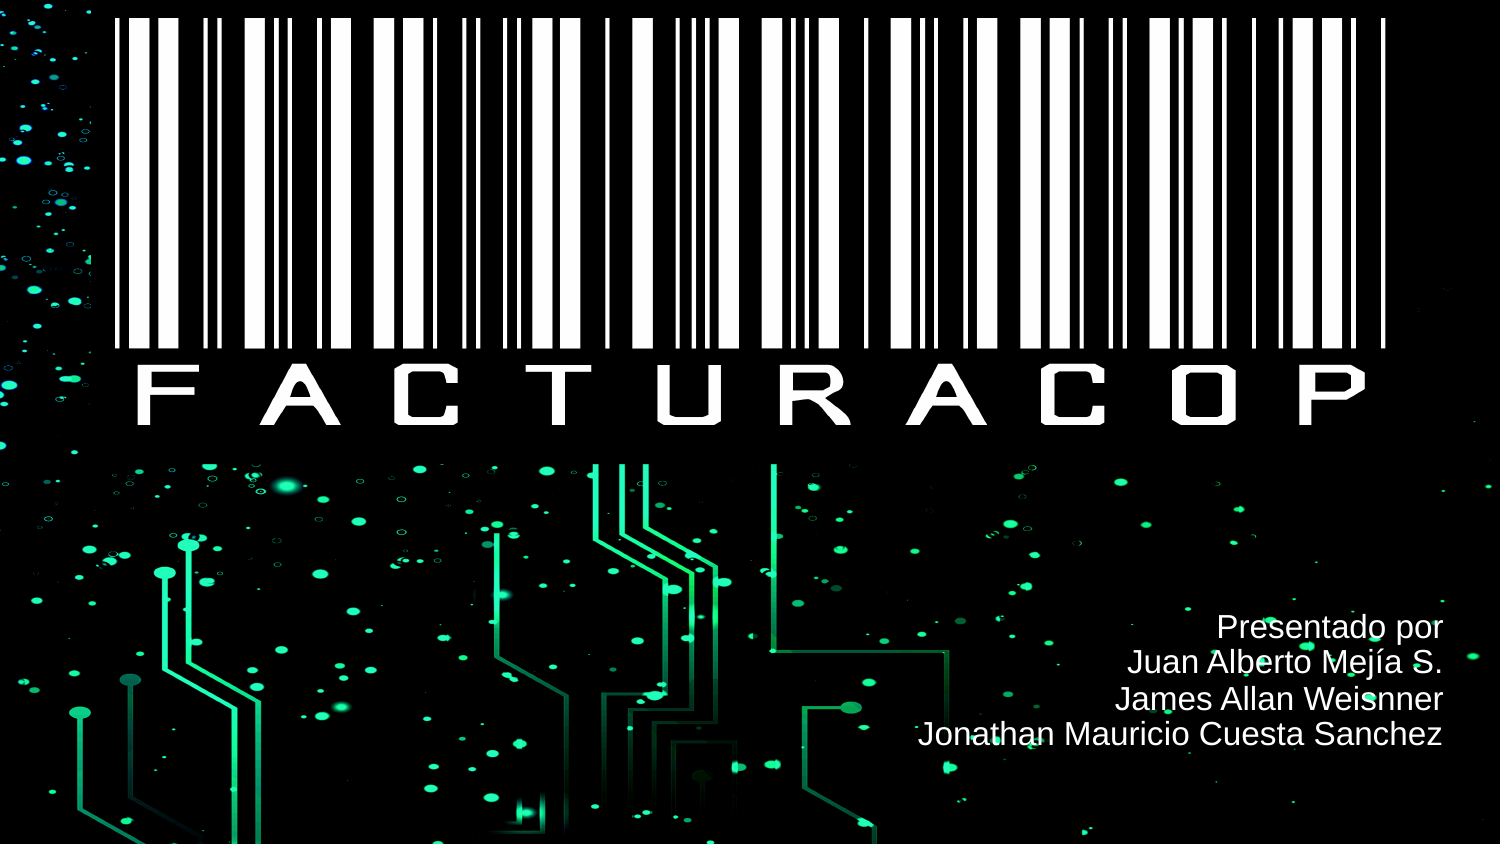

Presentado por
Juan Alberto Mejía S.
James Allan Weisnner
Jonathan Mauricio Cuesta Sanchez